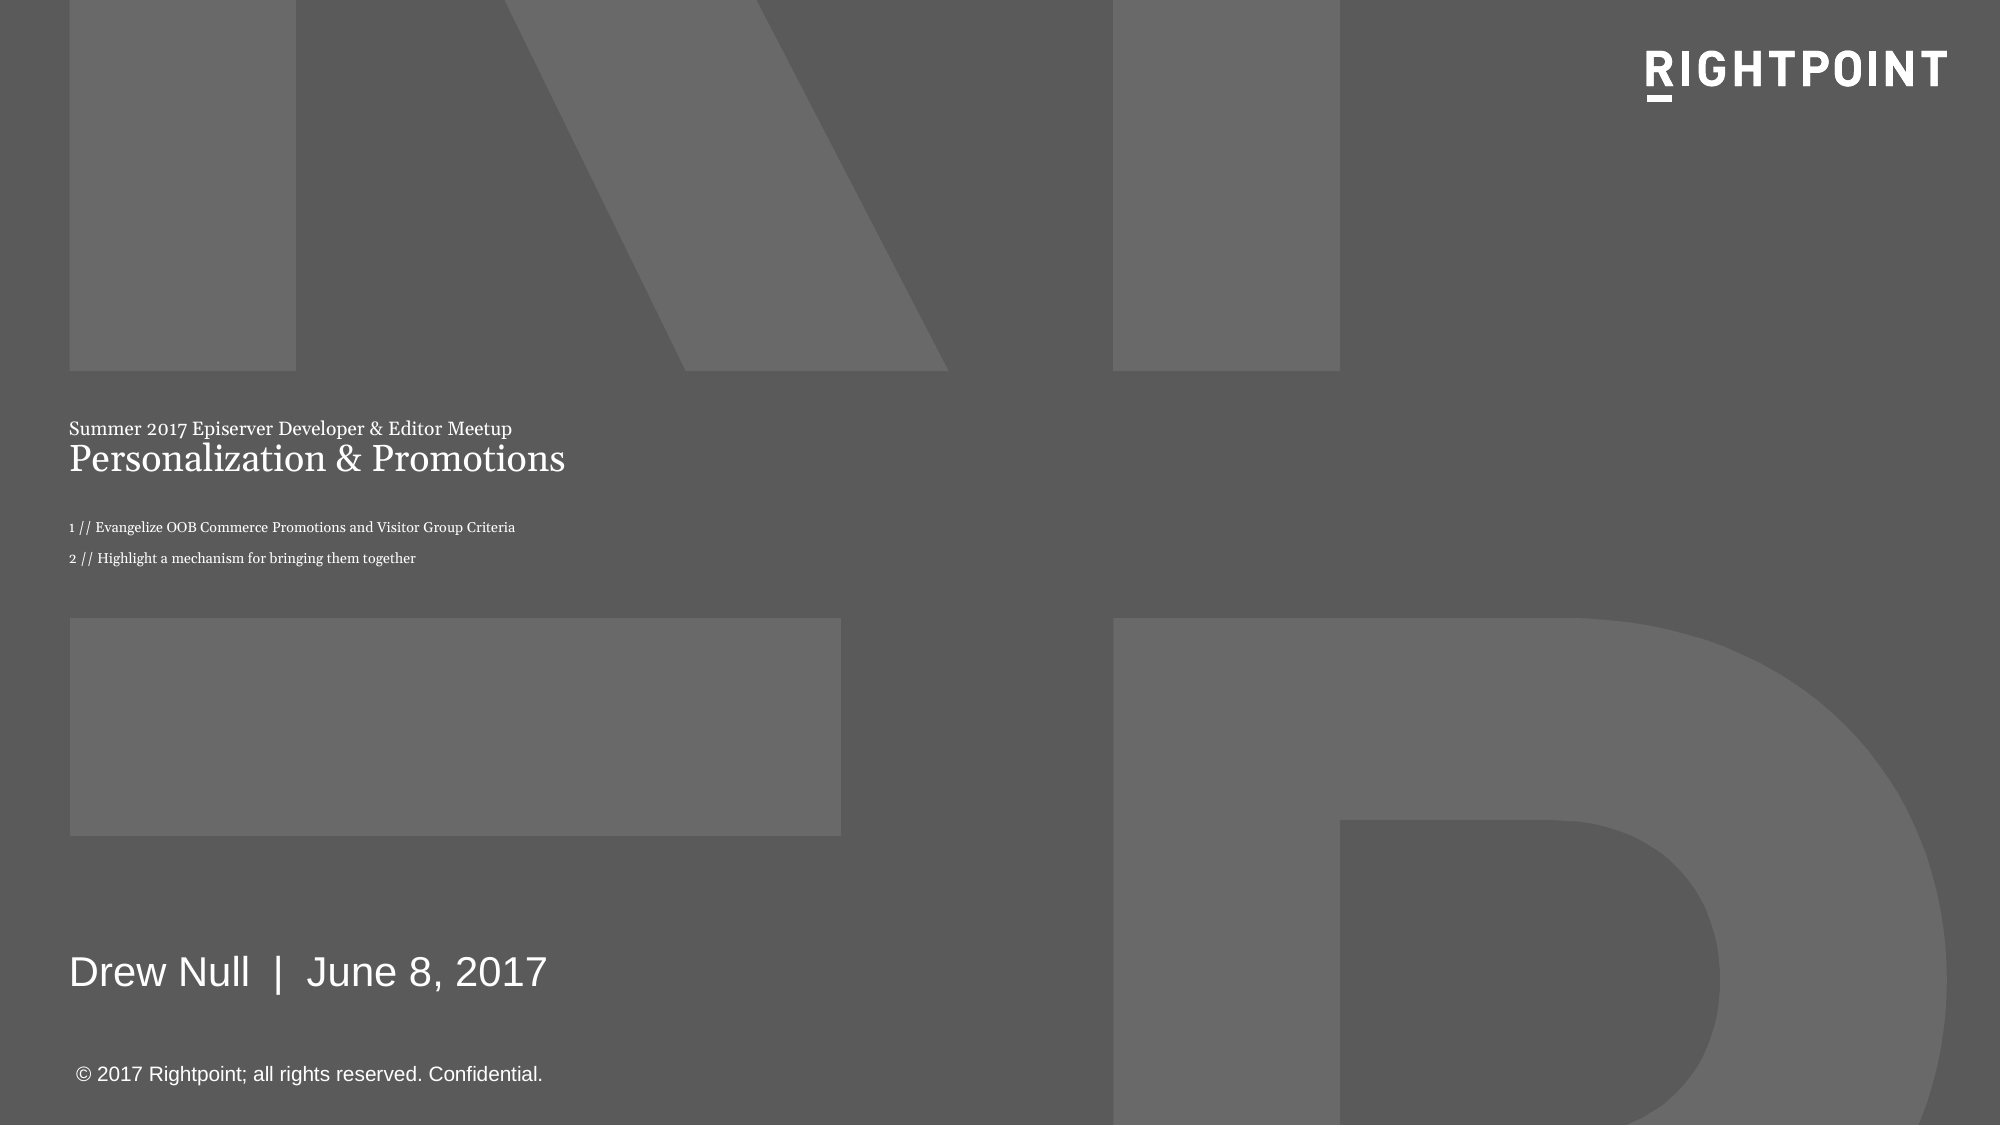

# Summer 2017 Episerver Developer & Editor Meetup Personalization & Promotions 1 // Evangelize OOB Commerce Promotions and Visitor Group Criteria 2 // Highlight a mechanism for bringing them together
Drew Null  |  June 8, 2017